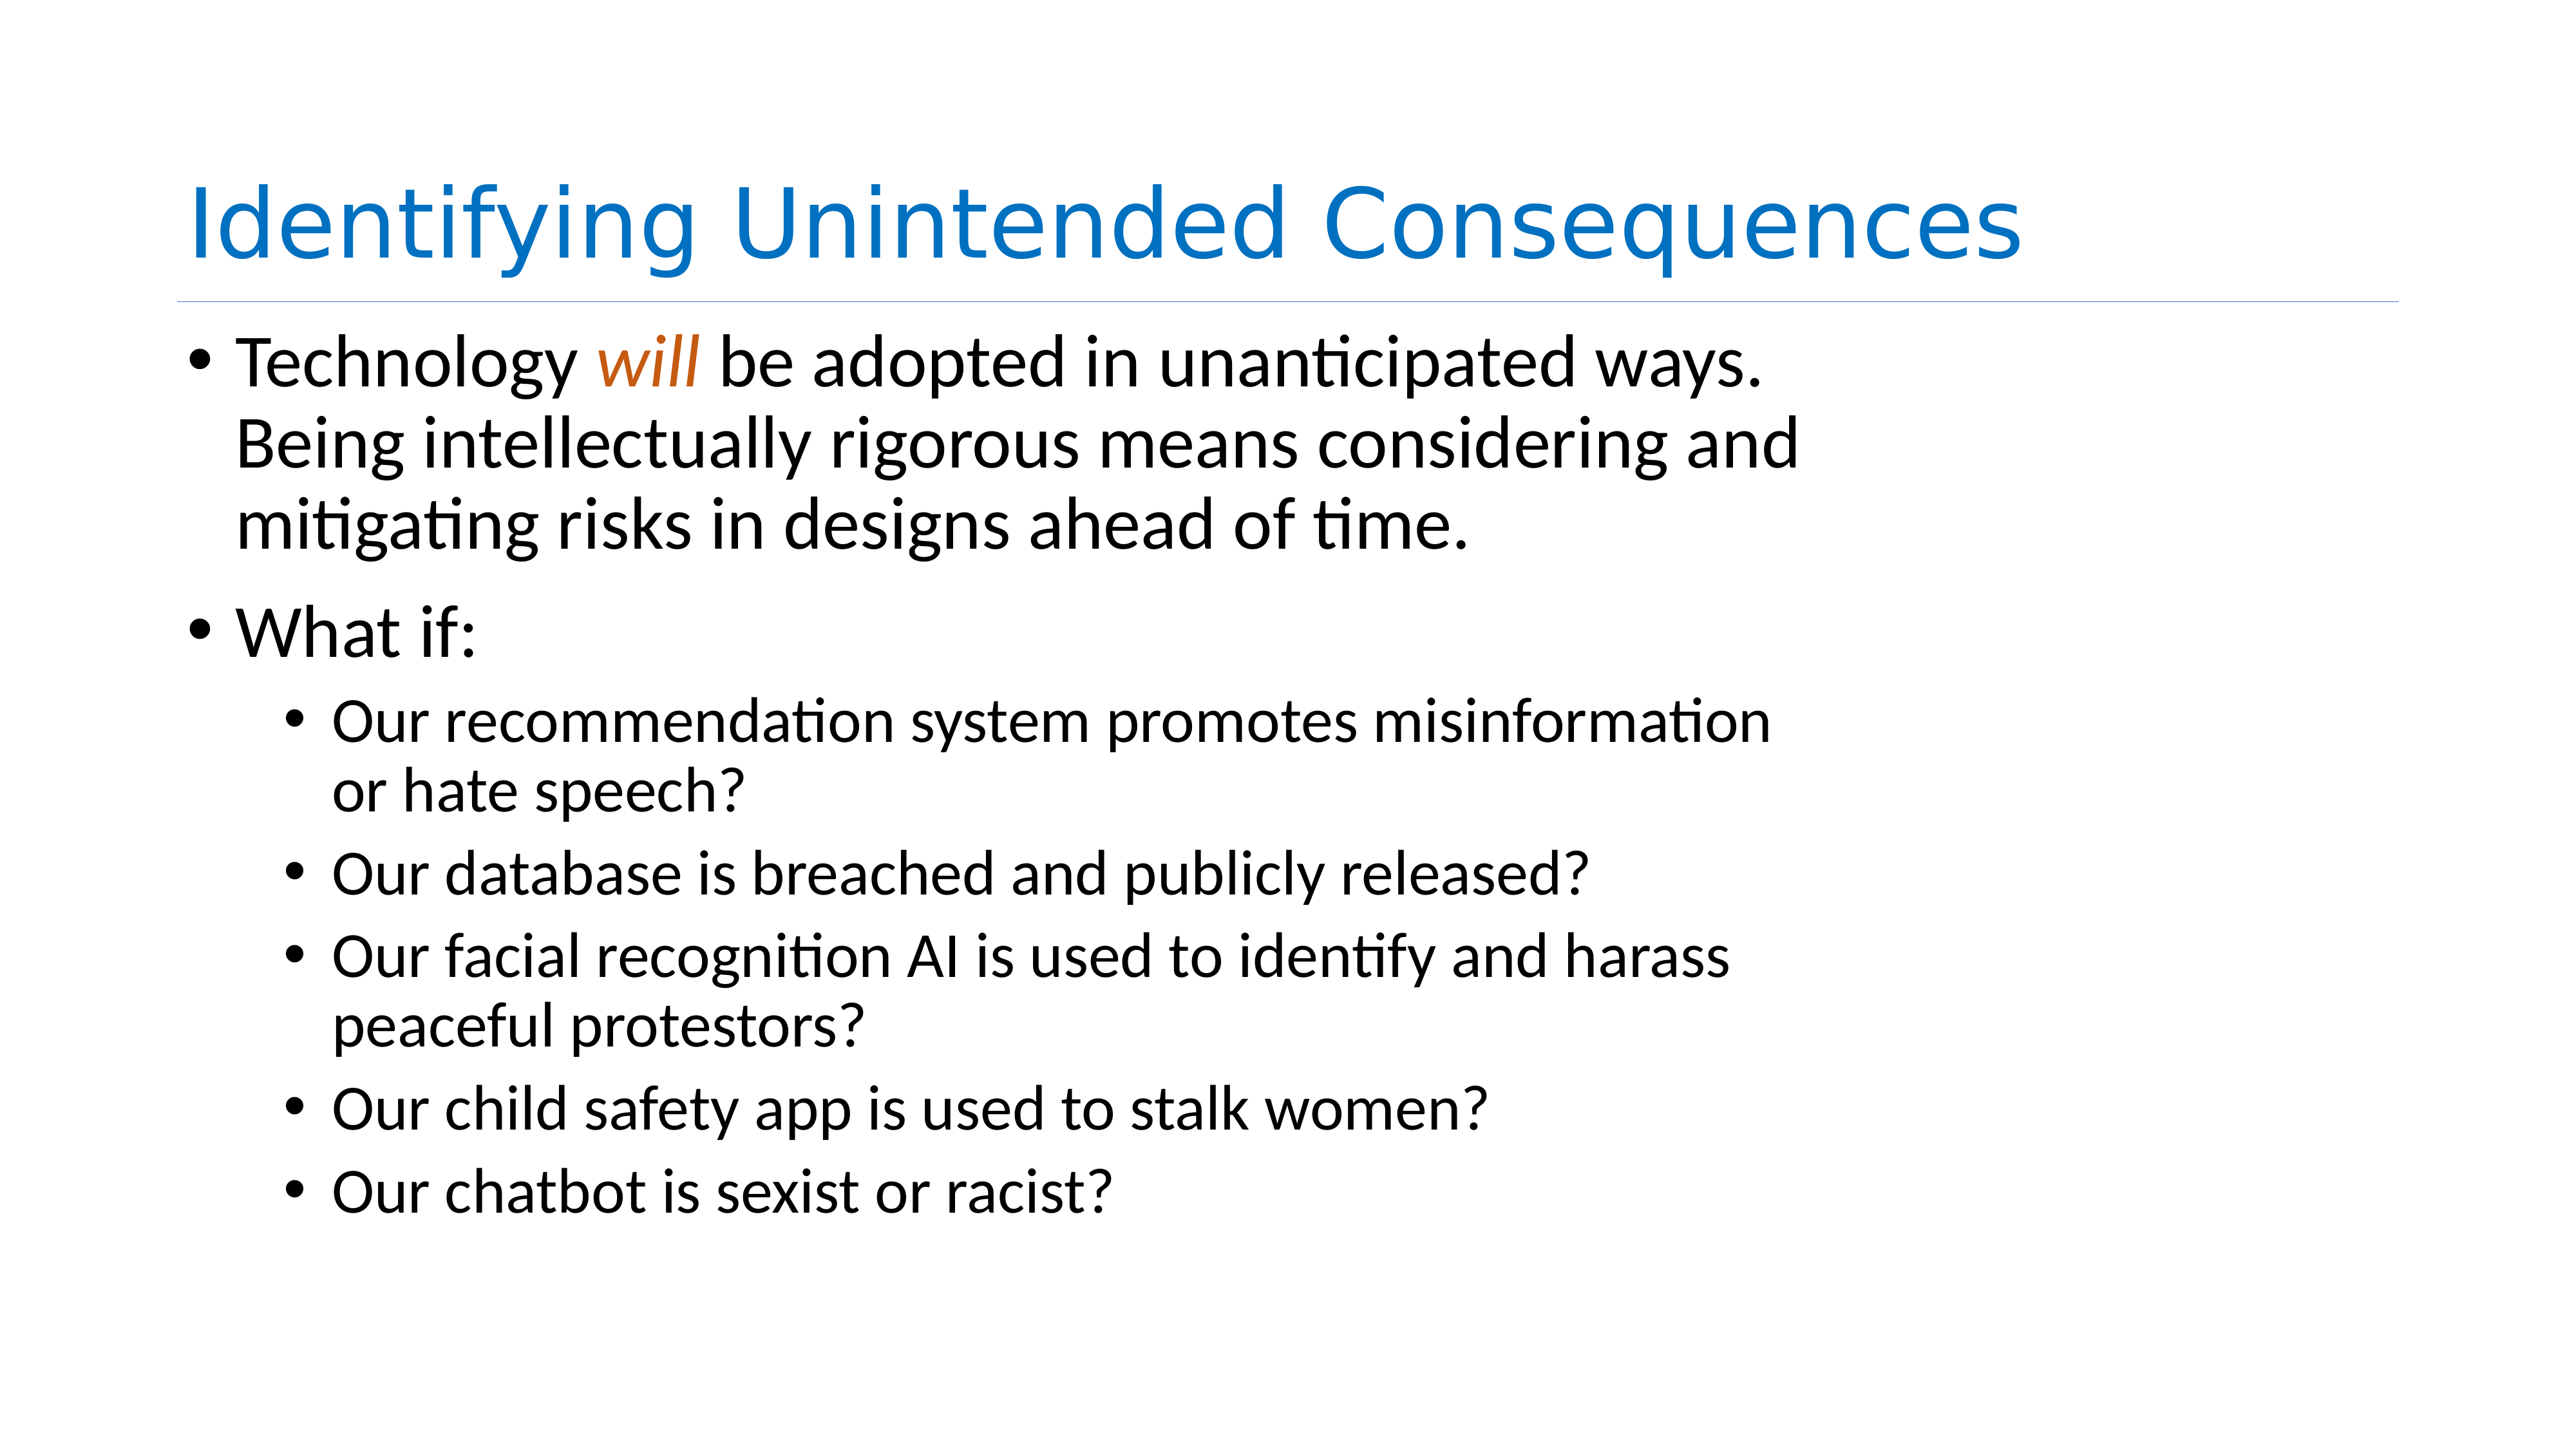

# Identifying Unintended Consequences
Technology will be adopted in unanticipated ways. Being intellectually rigorous means considering and mitigating risks in designs ahead of time.
What if:
Our recommendation system promotes misinformation or hate speech?
Our database is breached and publicly released?
Our facial recognition AI is used to identify and harass peaceful protestors?
Our child safety app is used to stalk women?
Our chatbot is sexist or racist?